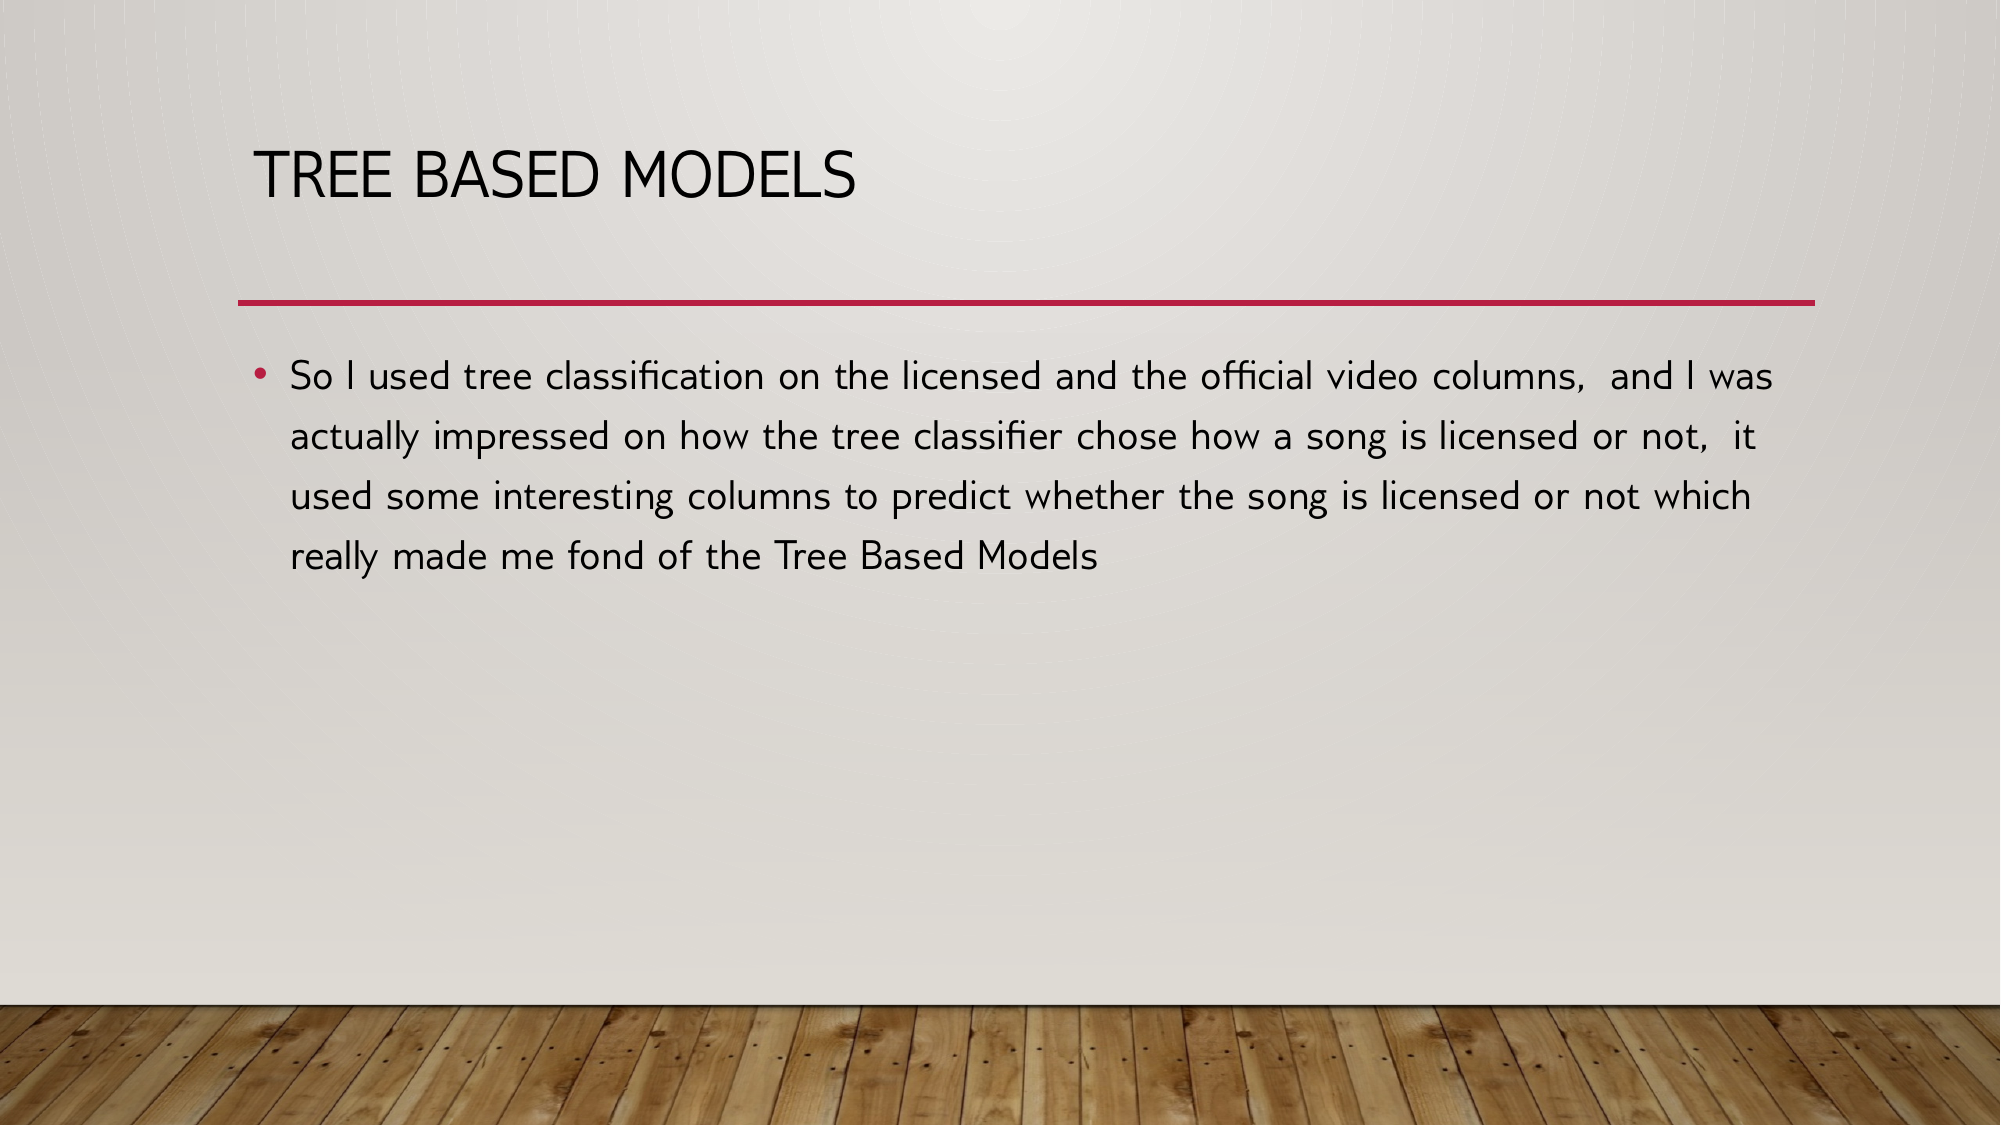

# Tree based models
So I used tree classification on the licensed and the official video columns,  and I was actually impressed on how the tree classifier chose how a song is licensed or not,  it used some interesting columns to predict whether the song is licensed or not which really made me fond of the Tree Based Models